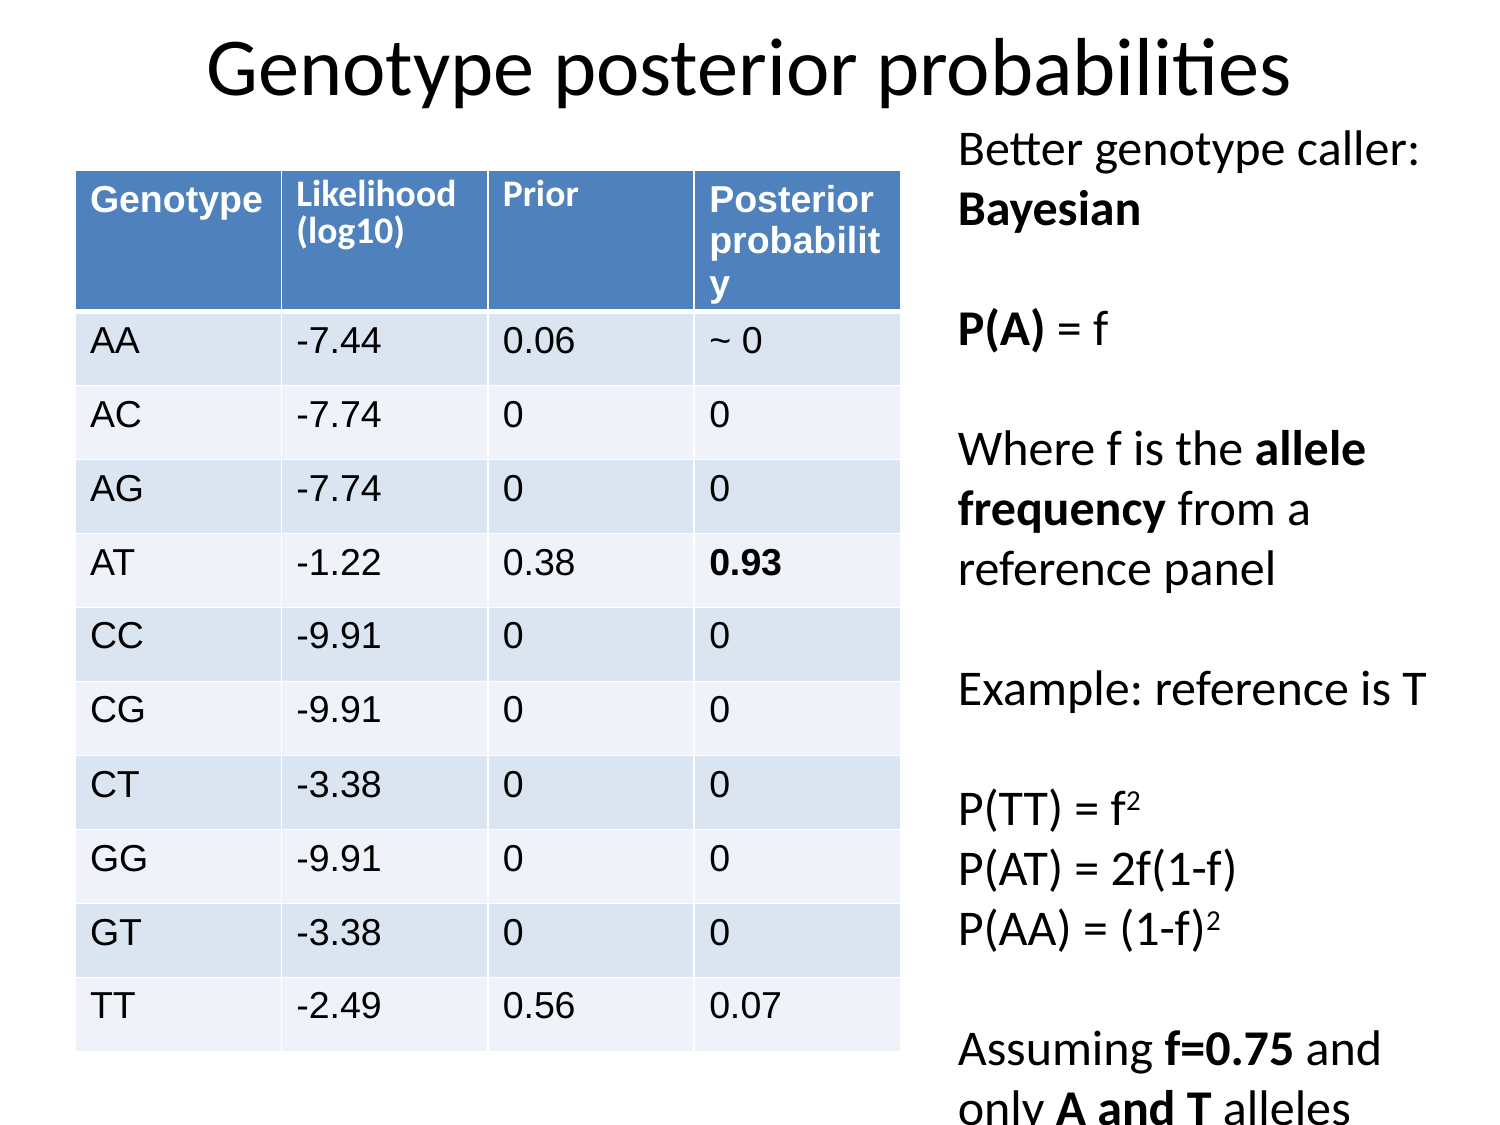

# Genotype posterior probabilities
Better genotype caller:
Bayesian

P(A) = f

Where f is the allele frequency from a reference panel

Example: reference is T

P(TT) = f2
P(AT) = 2f(1-f)
P(AA) = (1-f)2

Assuming f=0.75 and only A and T alleles

| Genotype | Likelihood (log10) | Prior | Posterior probability |
| --- | --- | --- | --- |
| AA | -7.44 | 0.06 | ~ 0 |
| AC | -7.74 | 0 | 0 |
| AG | -7.74 | 0 | 0 |
| AT | -1.22 | 0.38 | 0.93 |
| CC | -9.91 | 0 | 0 |
| CG | -9.91 | 0 | 0 |
| CT | -3.38 | 0 | 0 |
| GG | -9.91 | 0 | 0 |
| GT | -3.38 | 0 | 0 |
| TT | -2.49 | 0.56 | 0.07 |